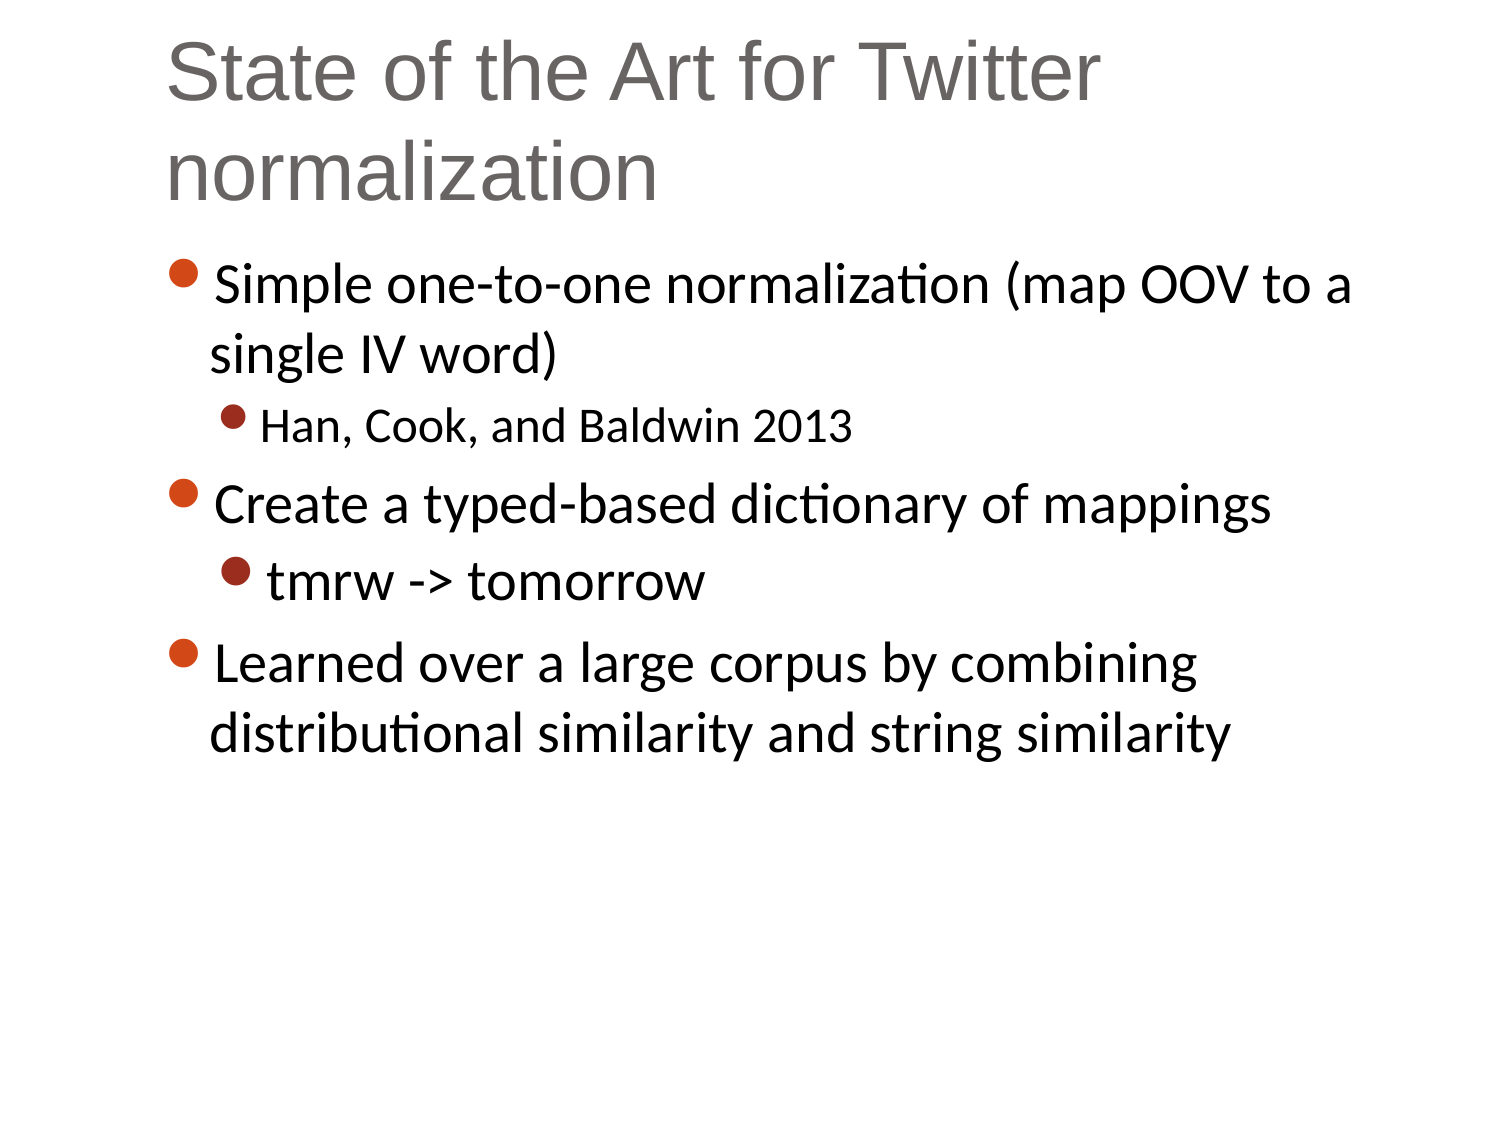

# State of the Art for Twitter normalization
Simple one-to-one normalization (map OOV to a single IV word)
Han, Cook, and Baldwin 2013
Create a typed-based dictionary of mappings
tmrw -> tomorrow
Learned over a large corpus by combining distributional similarity and string similarity